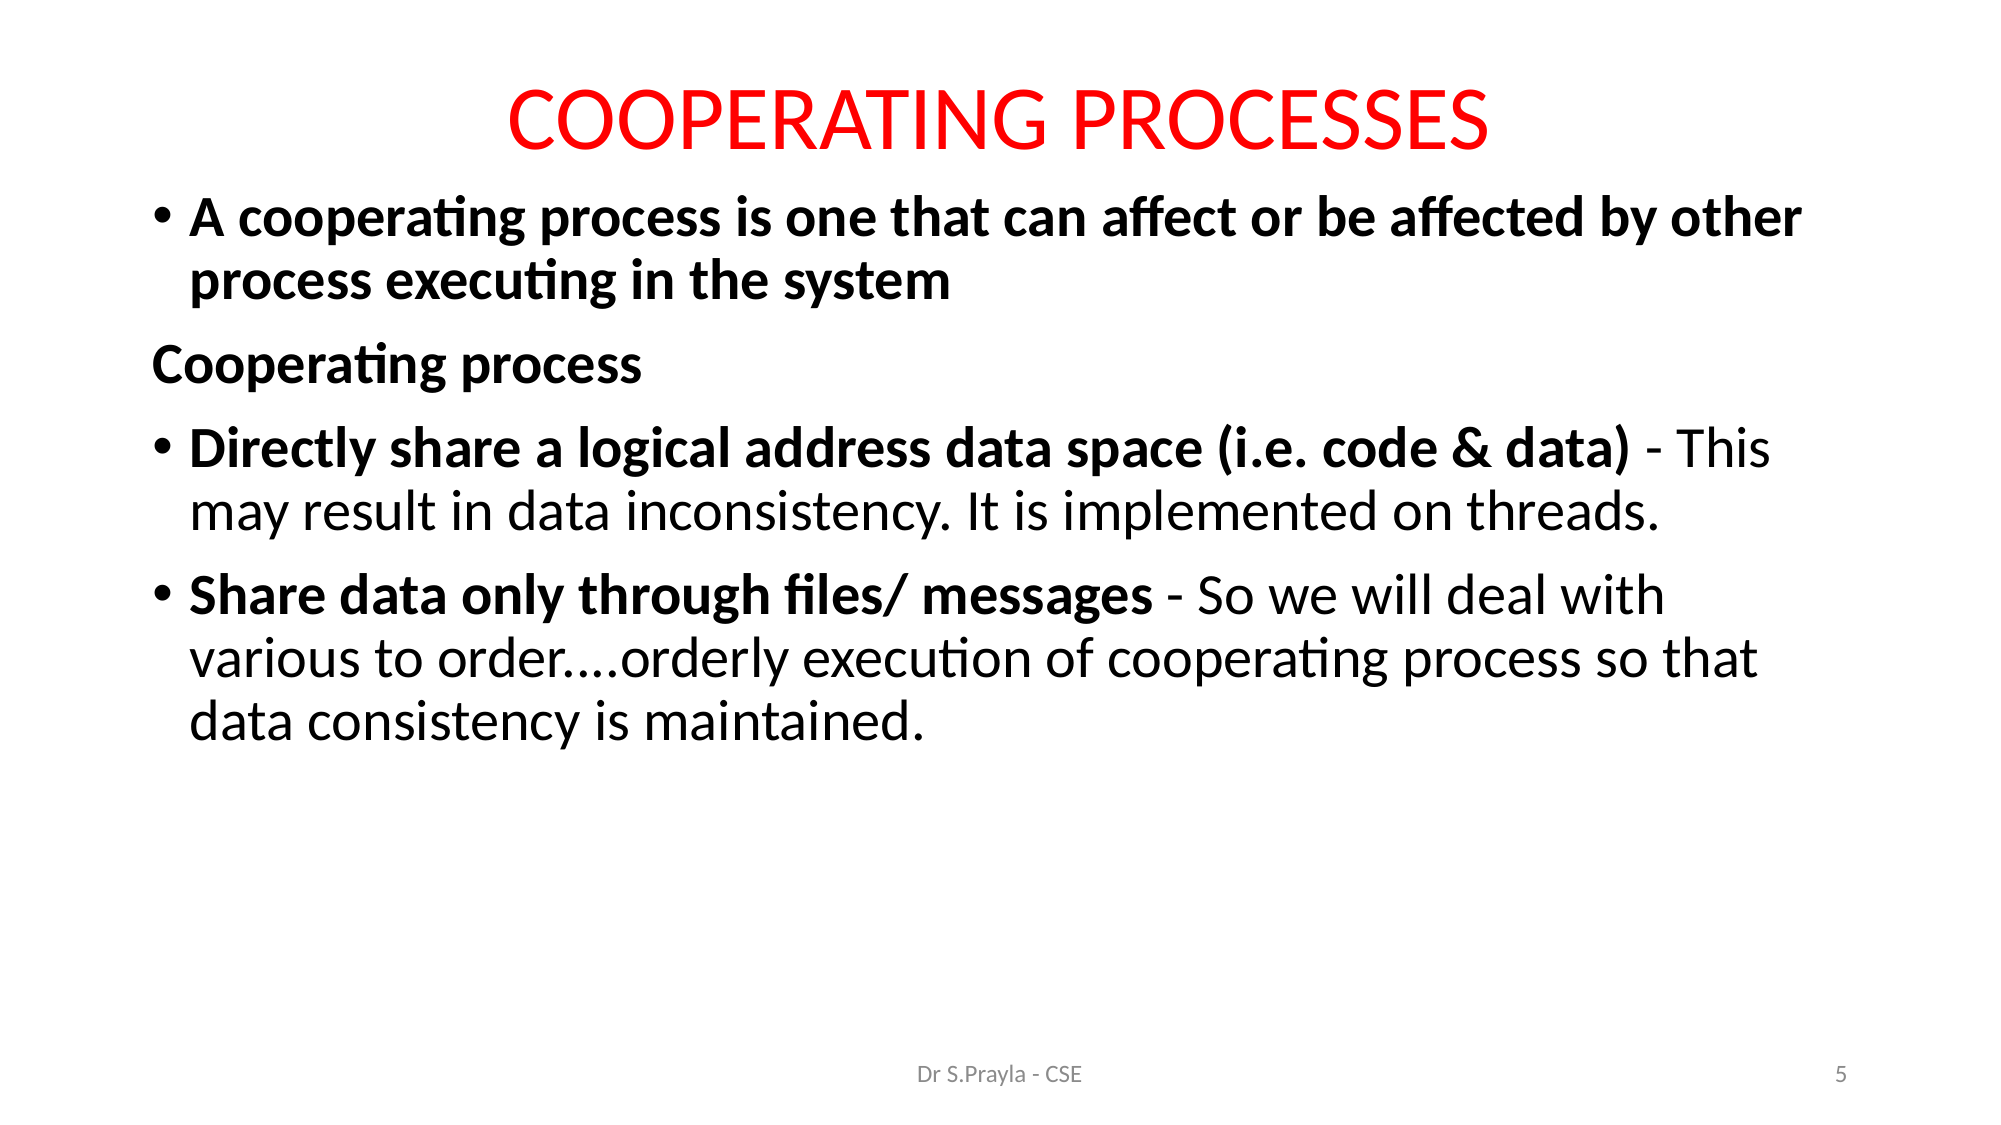

# COOPERATING PROCESSES
A cooperating process is one that can affect or be affected by other process executing in the system
Cooperating process
Directly share a logical address data space (i.e. code & data) - This may result in data inconsistency. It is implemented on threads.
Share data only through files/ messages - So we will deal with various to order....orderly execution of cooperating process so that data consistency is maintained.

Dr S.Prayla - CSE
5